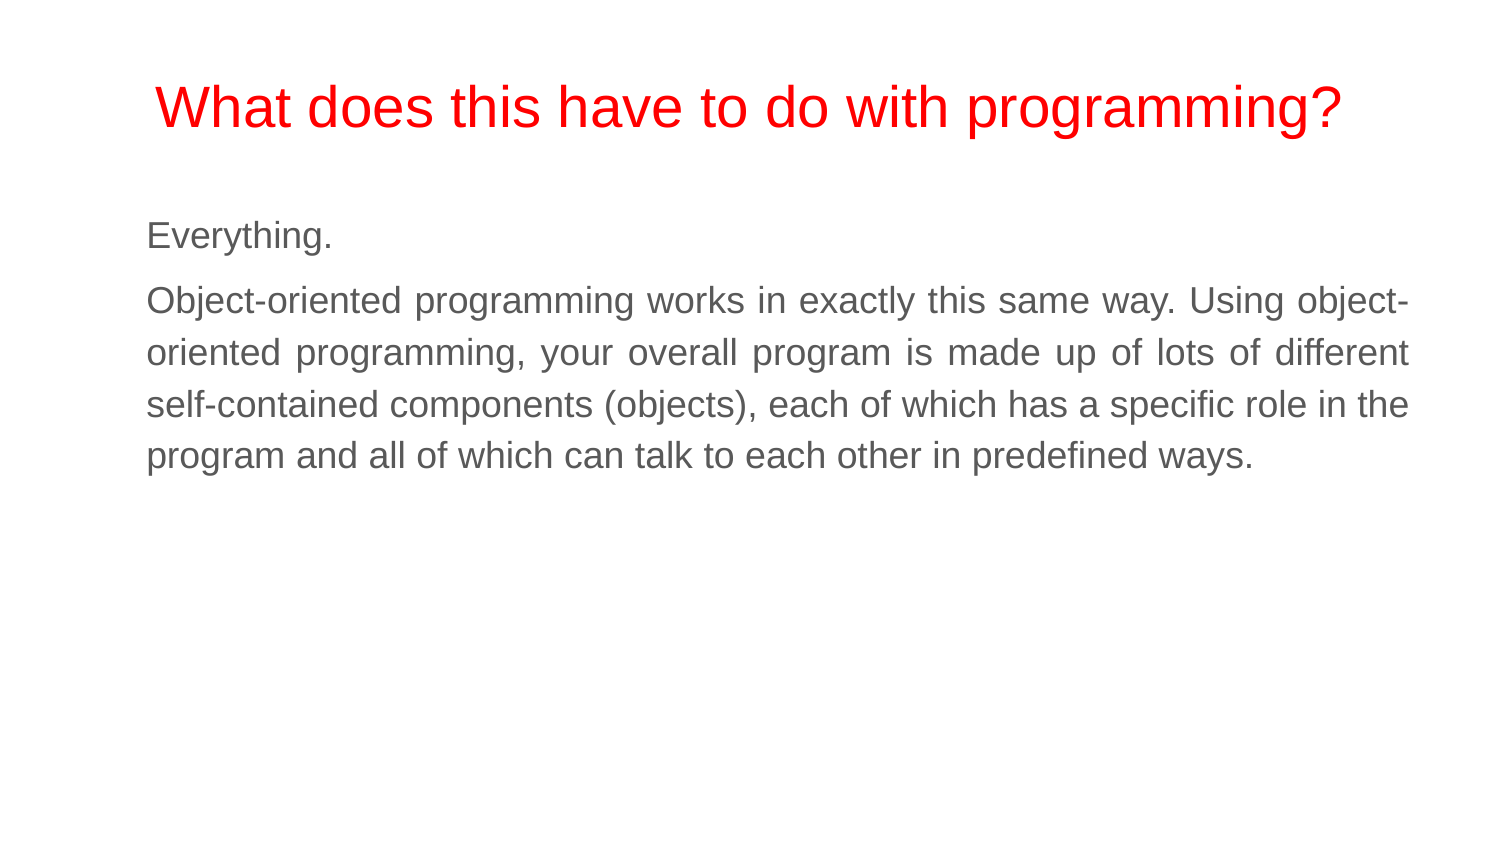

# What does this have to do with programming?
	Everything.
	Object-oriented programming works in exactly this same way. Using object-oriented programming, your overall program is made up of lots of different self-contained components (objects), each of which has a specific role in the program and all of which can talk to each other in predefined ways.